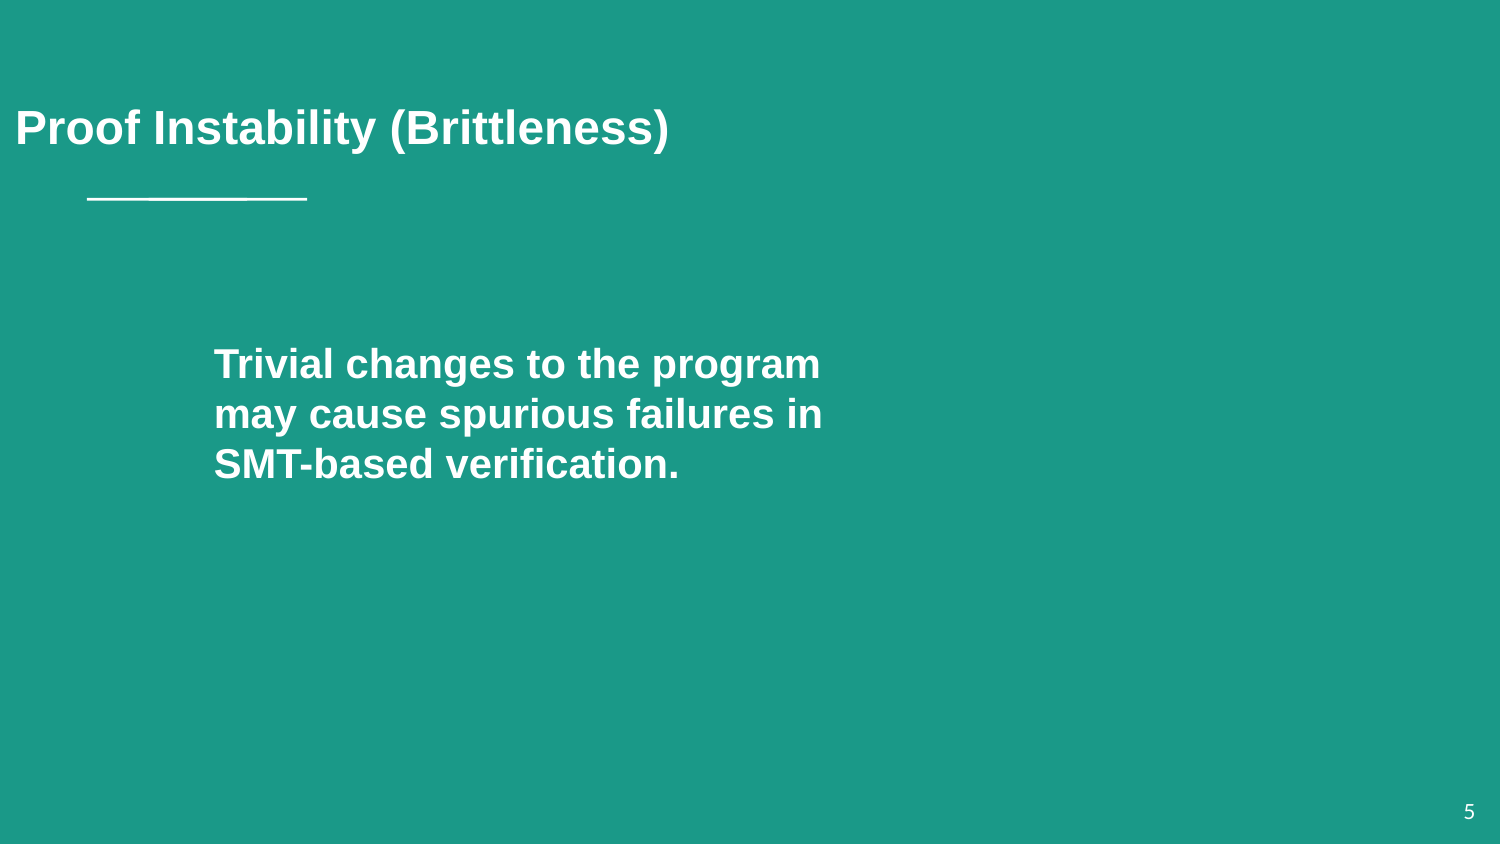

Proof Instability (Brittleness)

# Trivial changes to the program
may cause spurious failures in
SMT-based verification.
5